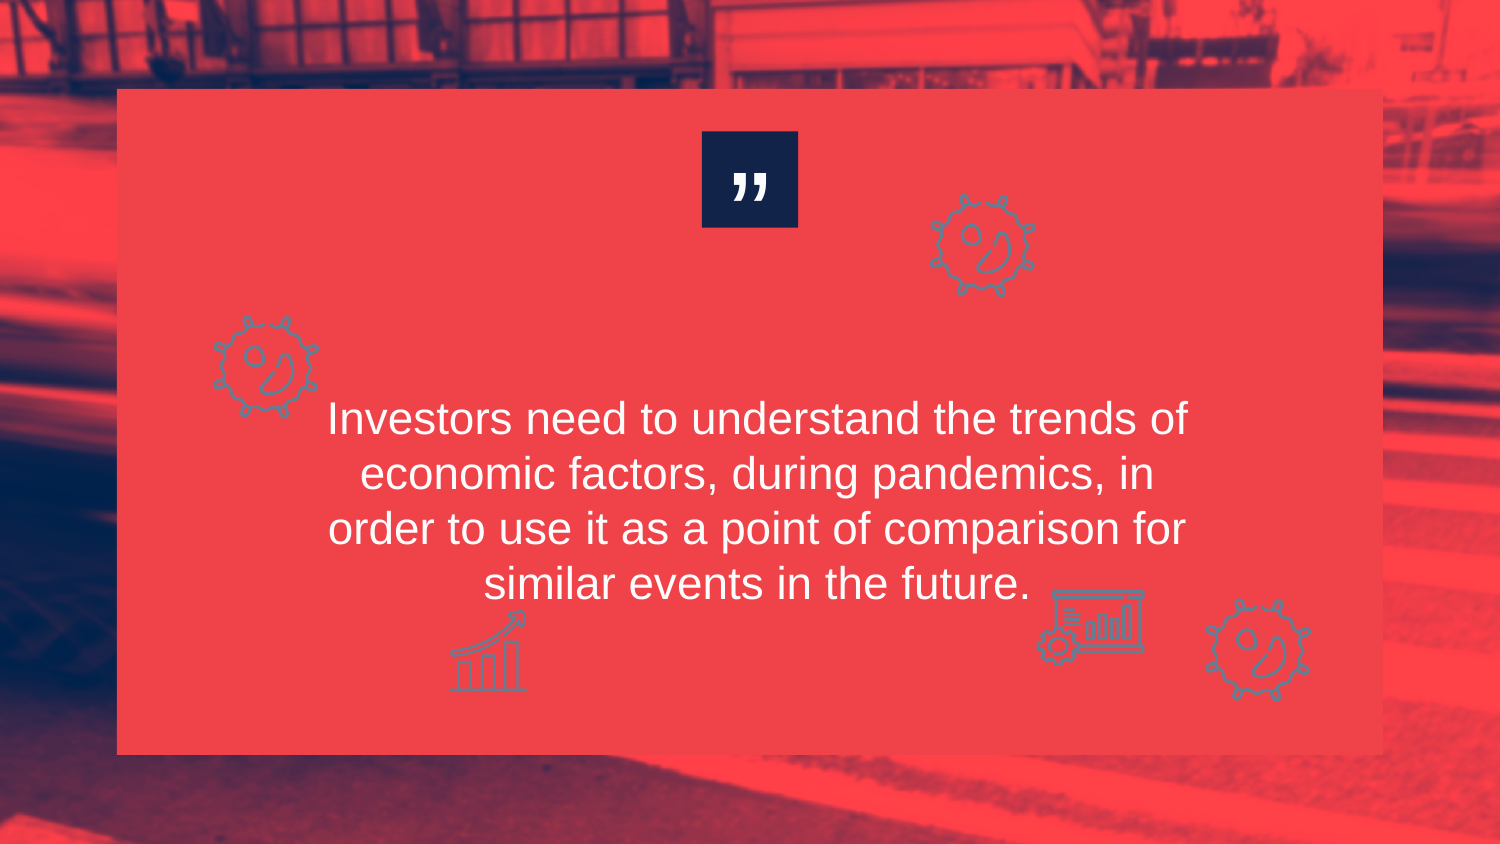

# ”

Investors need to understand the trends of economic factors, during pandemics, in order to use it as a point of comparison for similar events in the future.